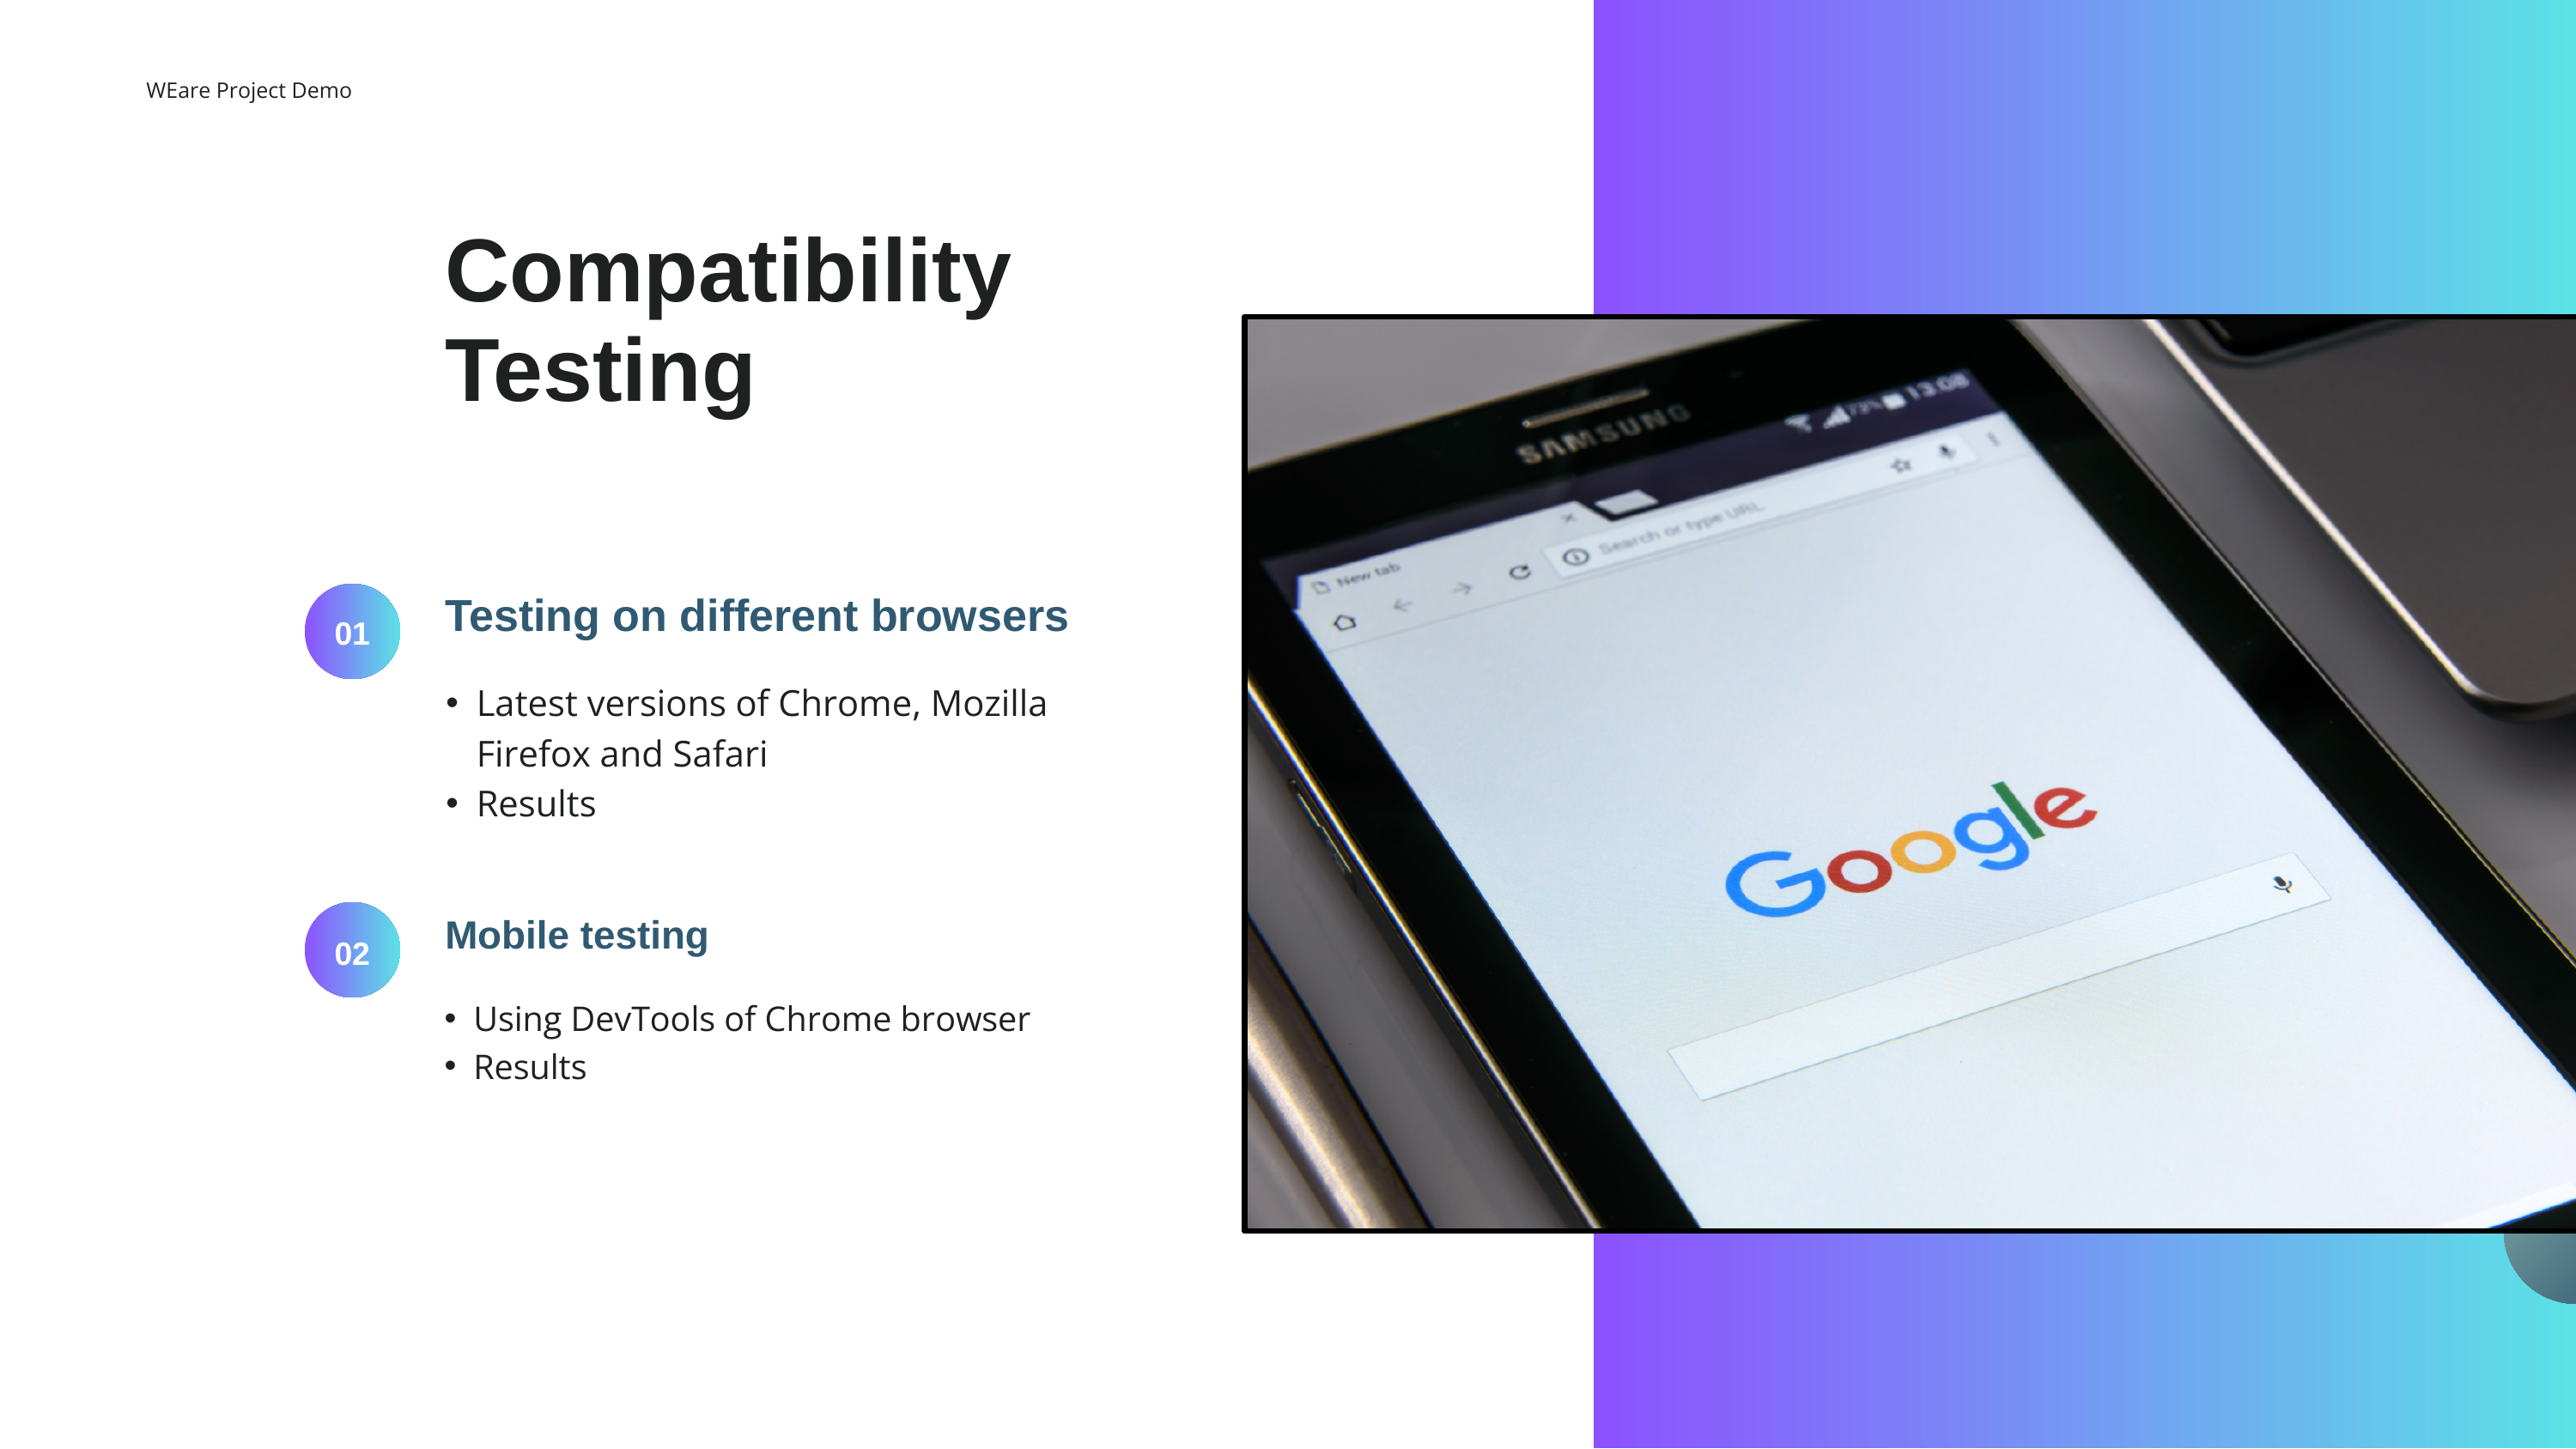

WEare Project Demo
Compatibility Testing

Testing on different browsers

01
Latest versions of Chrome, Mozilla Firefox and Safari
Results
Mobile testing

02
Using DevTools of Chrome browser
Results